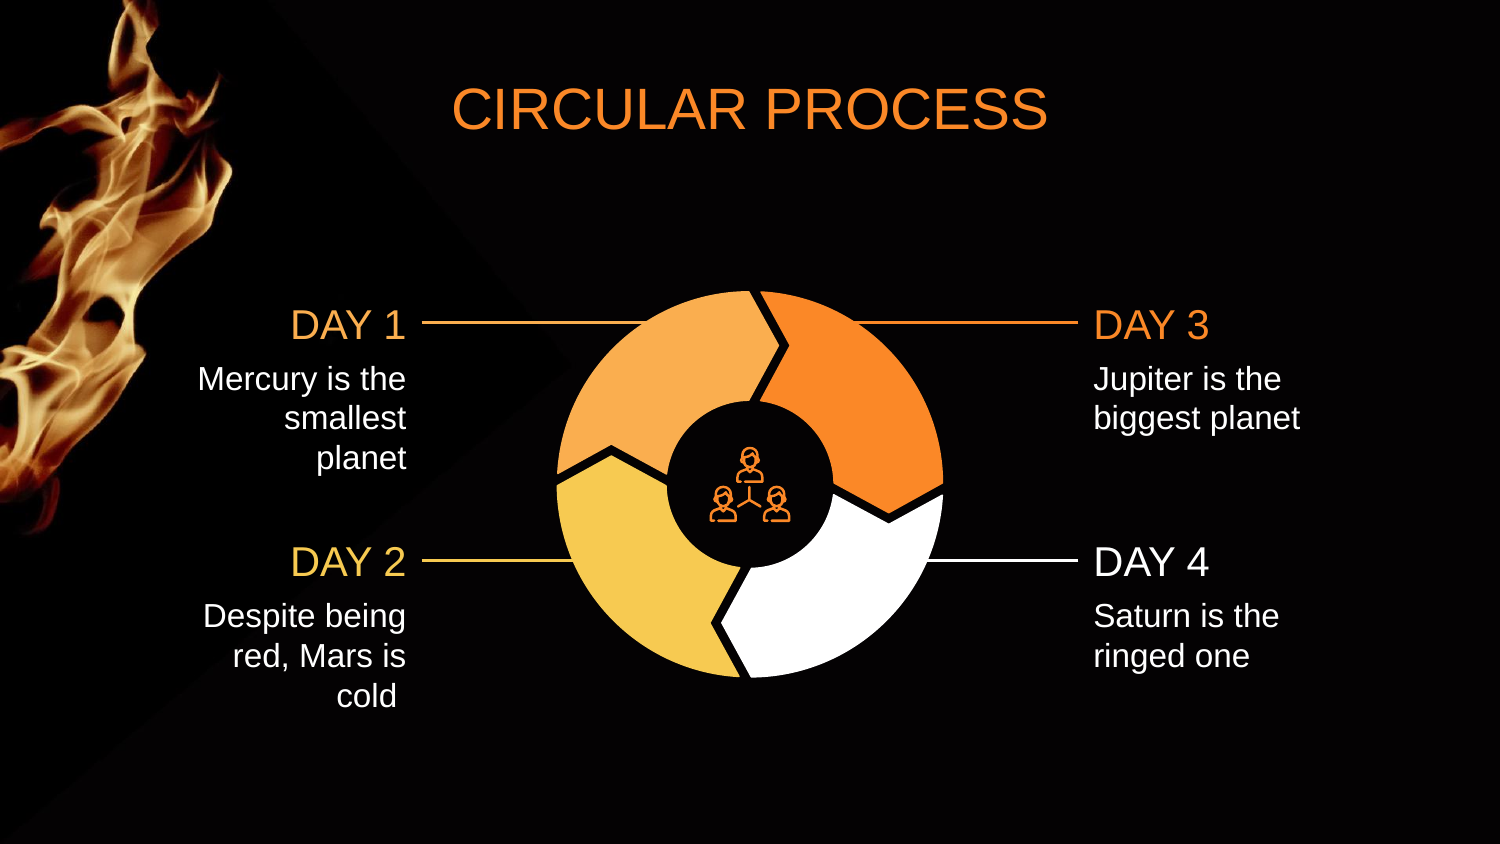

# CIRCULAR PROCESS
DAY 1
DAY 3

Mercury is the smallest planet
Jupiter is the biggest planet

DAY 2
DAY 4
Despite being red, Mars is cold
Saturn is the ringed one